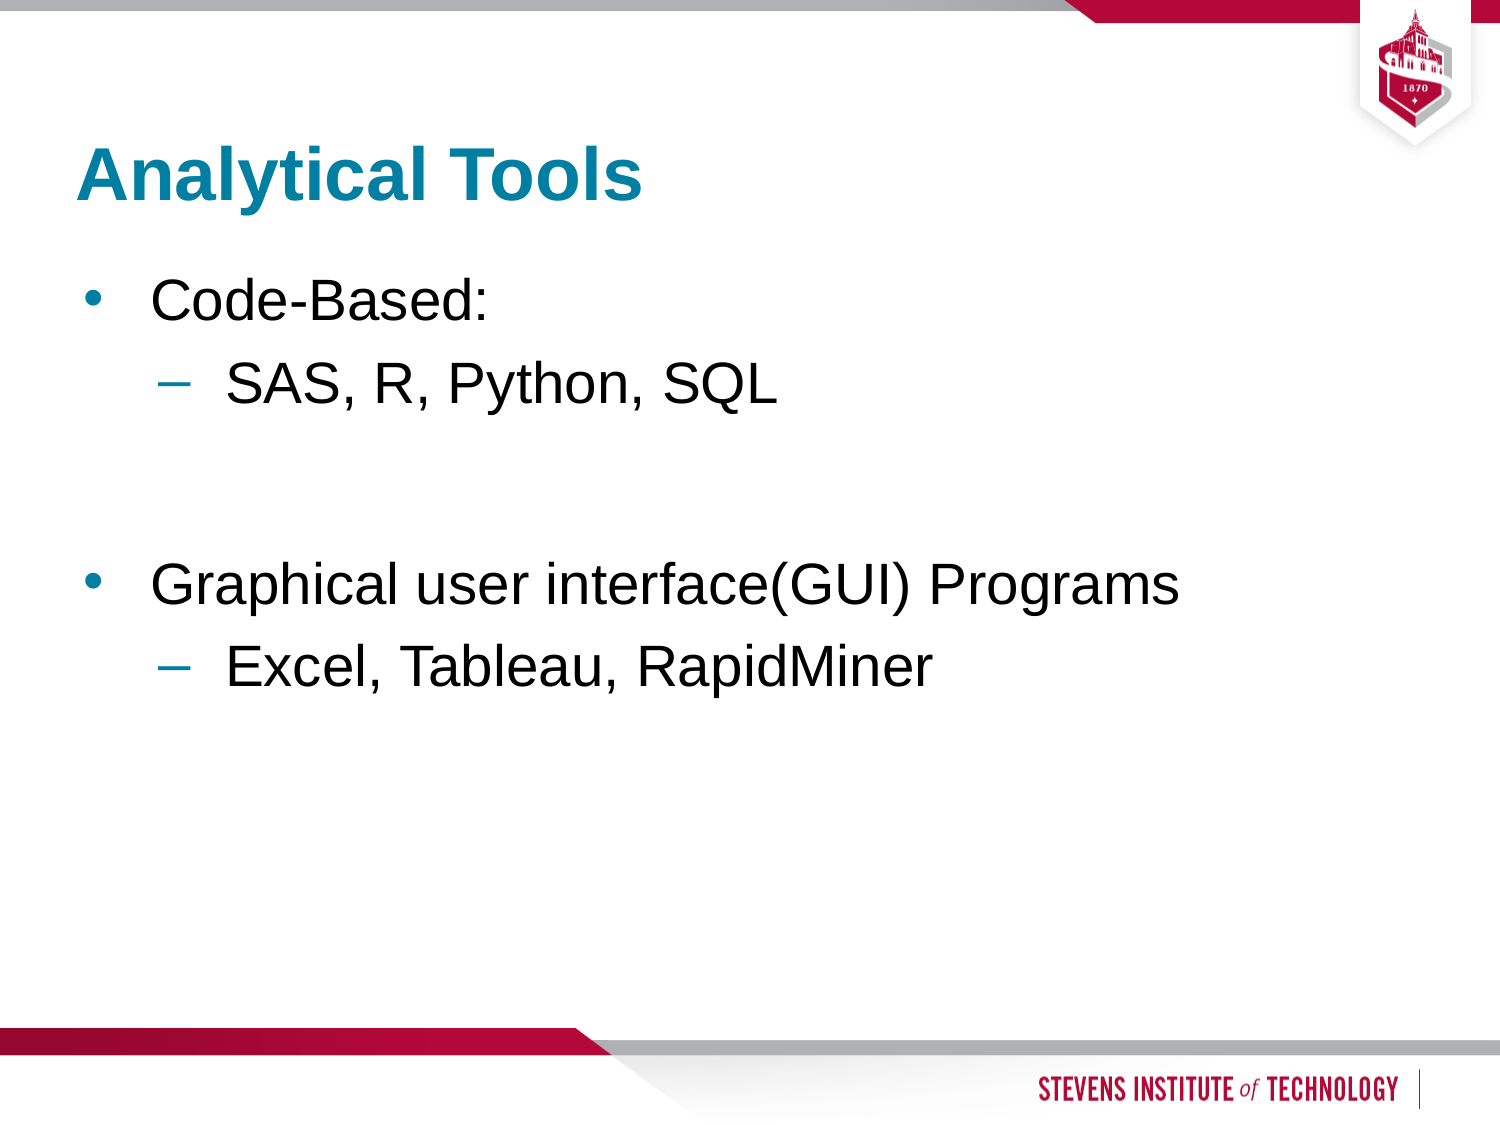

14
# Analytical Tools
Code-Based:
SAS, R, Python, SQL

Graphical user interface(GUI) Programs
Excel, Tableau, RapidMiner